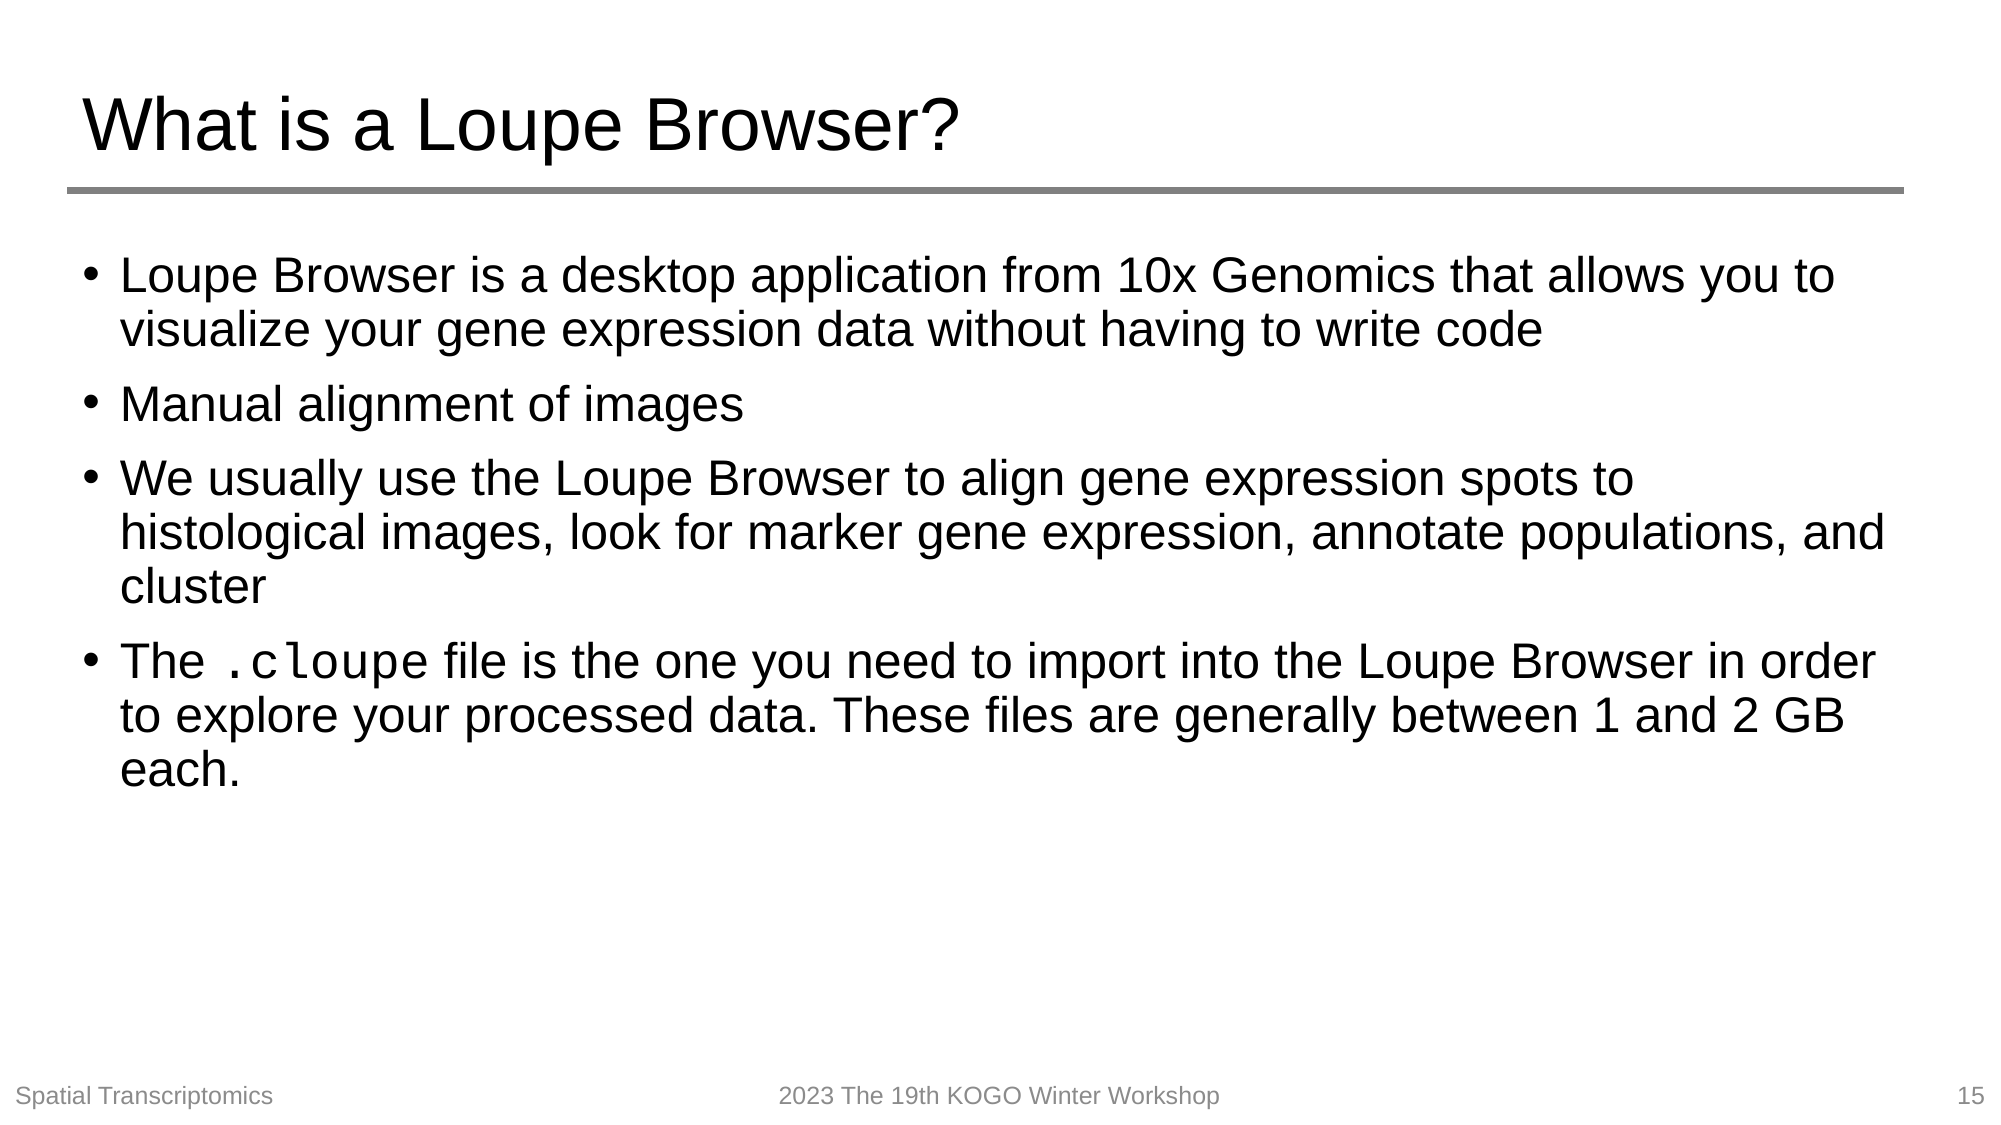

# What is a Loupe Browser?
Loupe Browser is a desktop application from 10x Genomics that allows you to visualize your gene expression data without having to write code
Manual alignment of images
We usually use the Loupe Browser to align gene expression spots to histological images, look for marker gene expression, annotate populations, and cluster
The .cloupe file is the one you need to import into the Loupe Browser in order to explore your processed data. These files are generally between 1 and 2 GB each.
Spatial Transcriptomics
2023 The 19th KOGO Winter Workshop
15